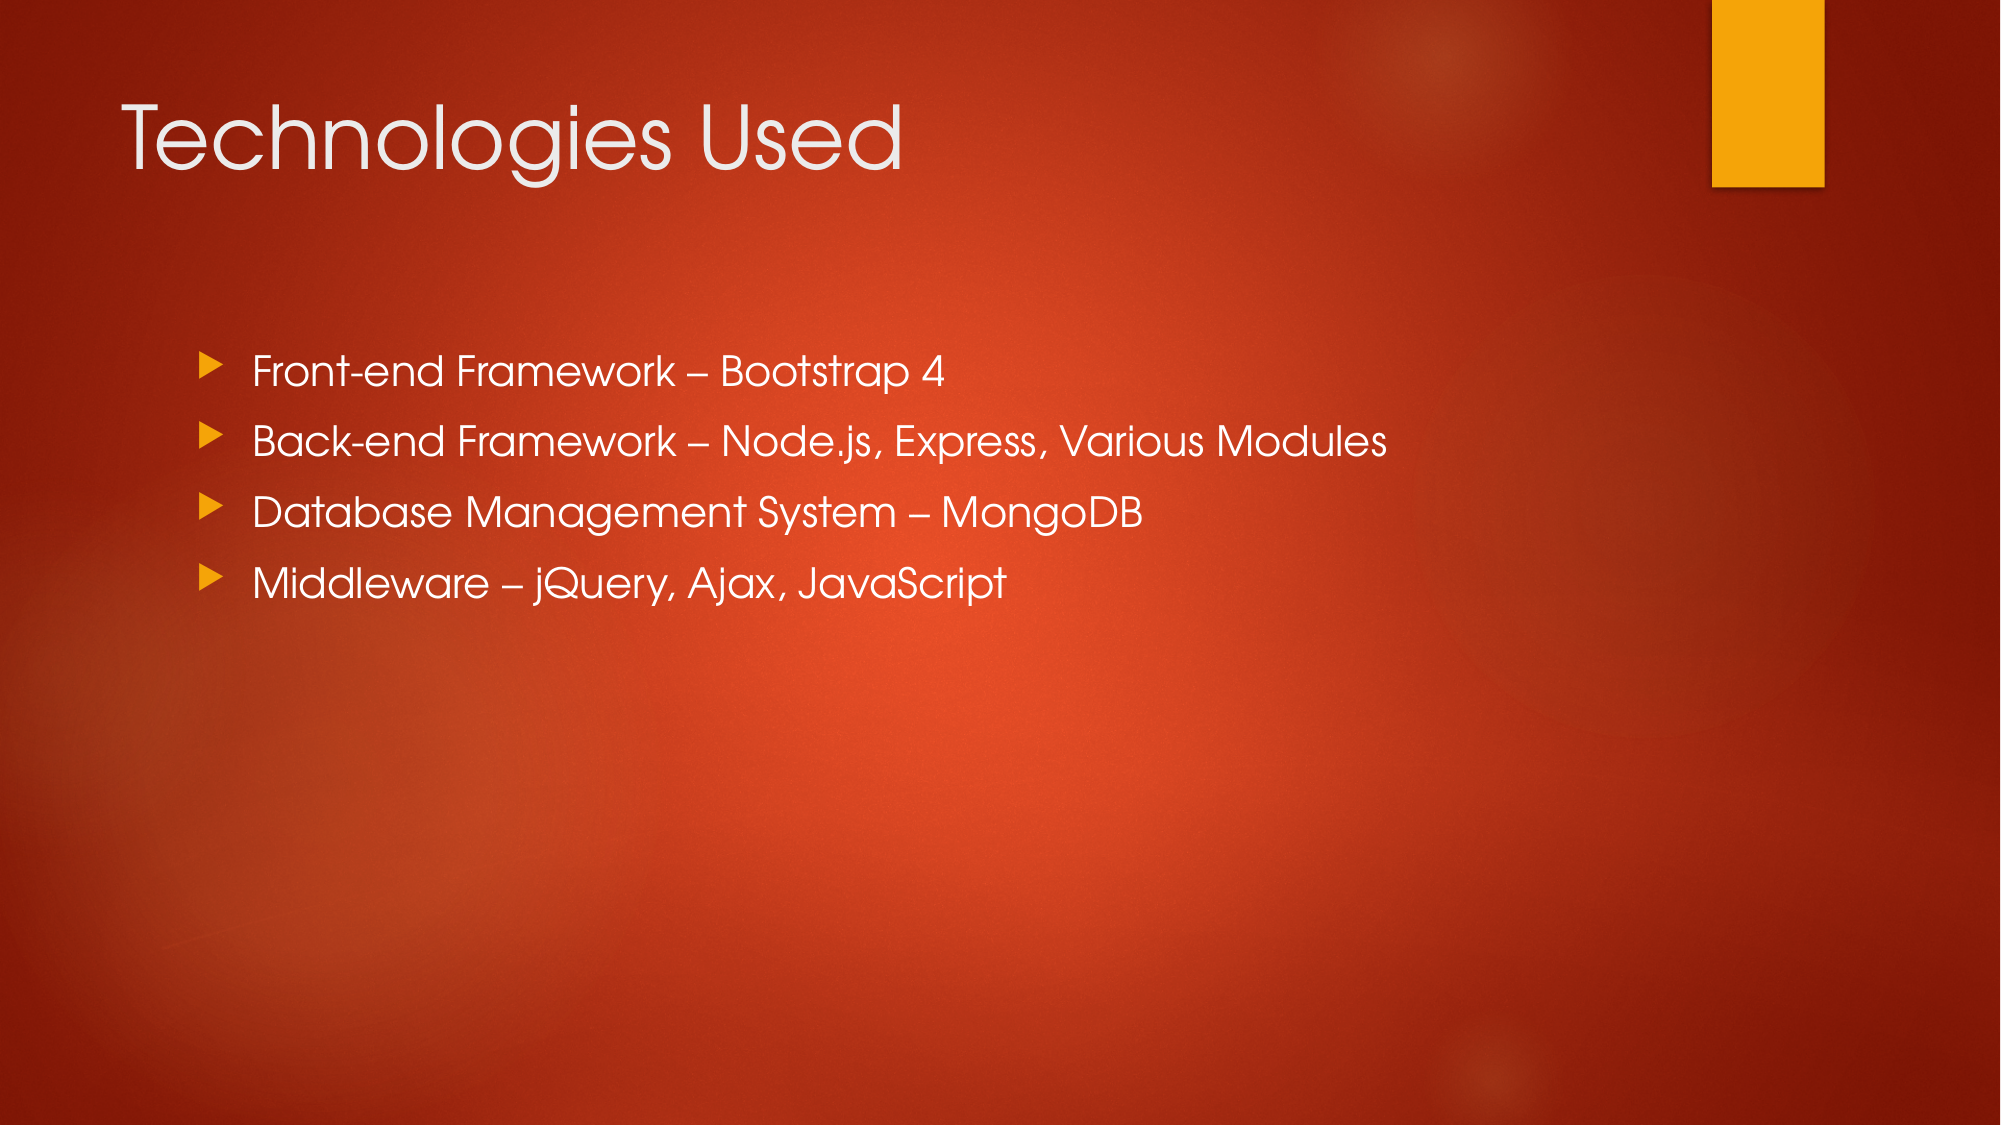

# Technologies Used
Front-end Framework – Bootstrap 4
Back-end Framework – Node.js, Express, Various Modules
Database Management System – MongoDB
Middleware – jQuery, Ajax, JavaScript